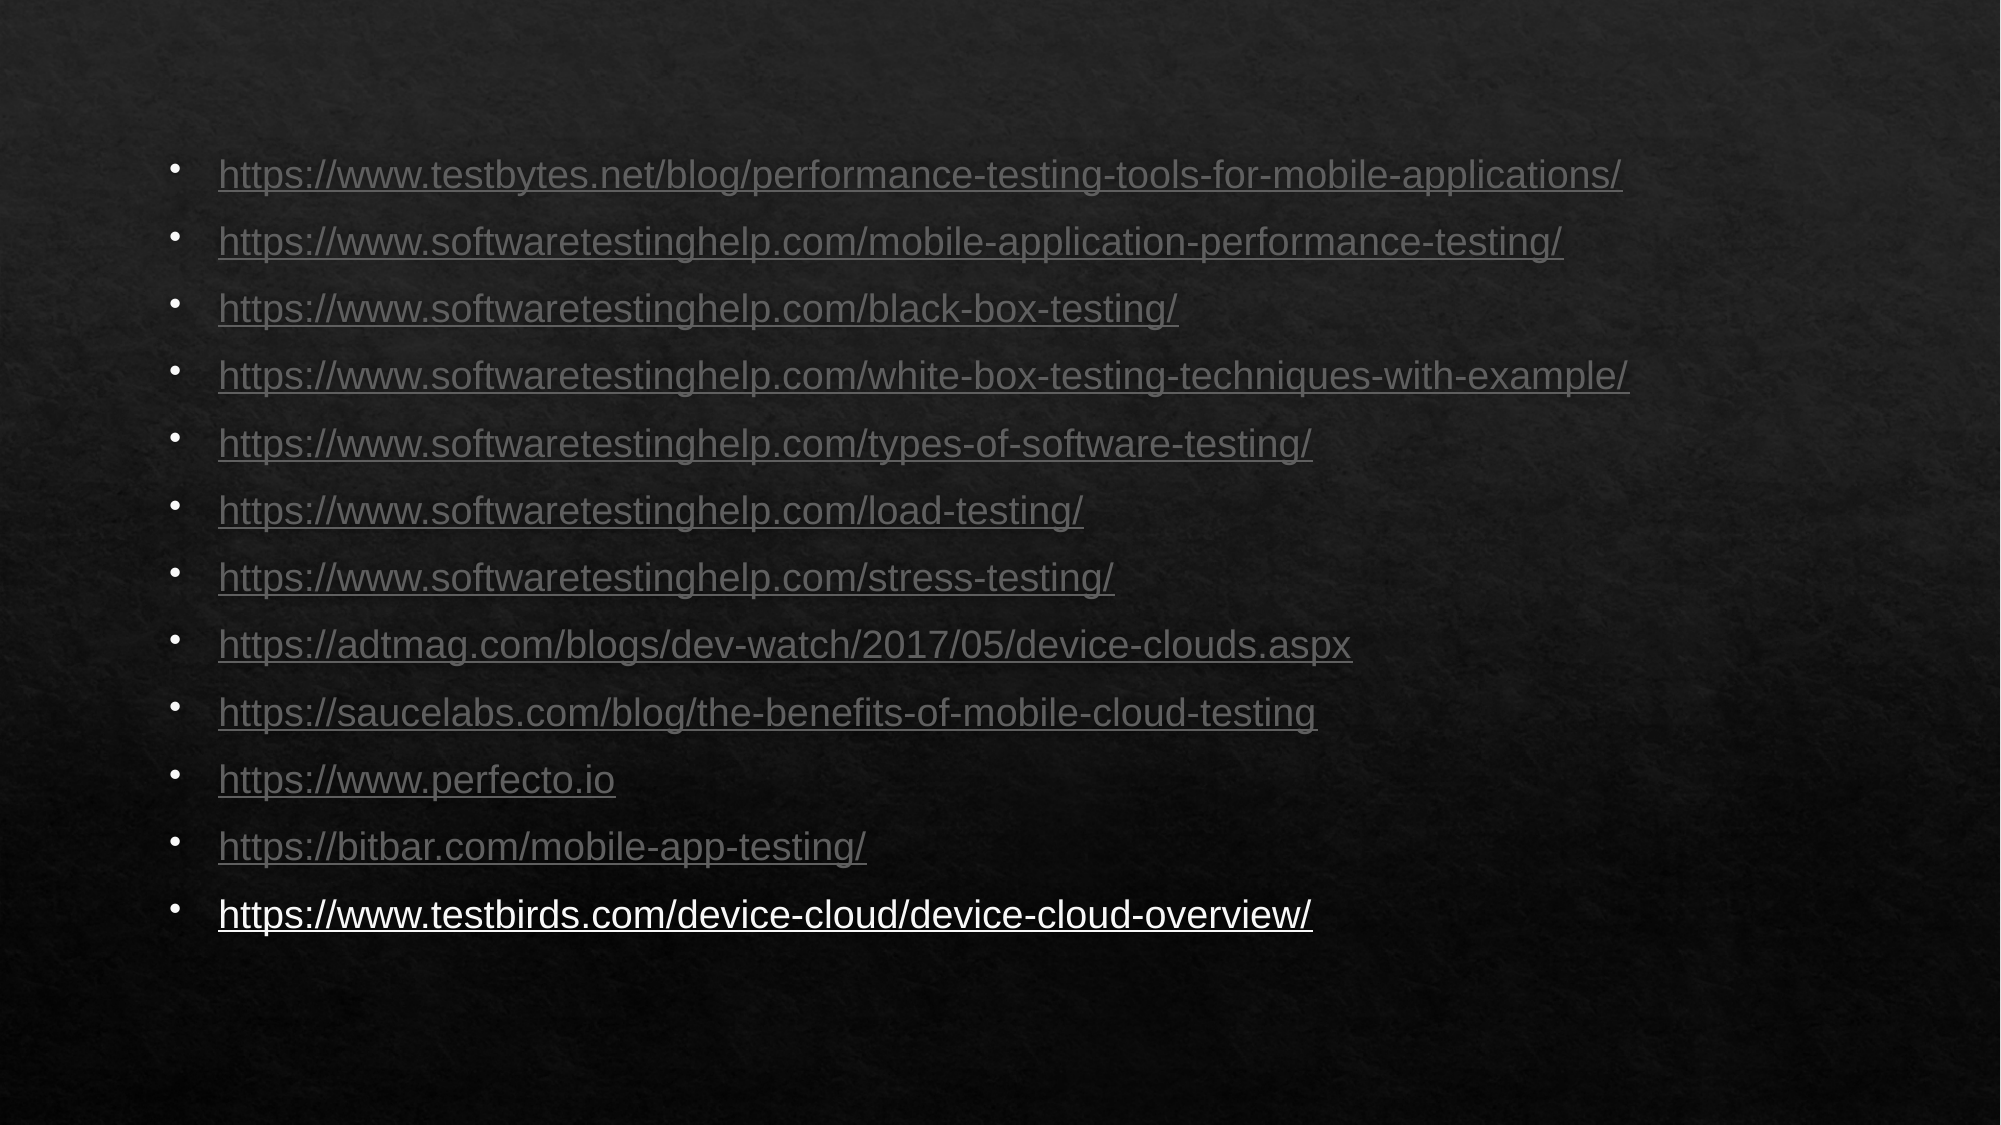

https://www.testbytes.net/blog/performance-testing-tools-for-mobile-applications/
https://www.softwaretestinghelp.com/mobile-application-performance-testing/
https://www.softwaretestinghelp.com/black-box-testing/
https://www.softwaretestinghelp.com/white-box-testing-techniques-with-example/
https://www.softwaretestinghelp.com/types-of-software-testing/
https://www.softwaretestinghelp.com/load-testing/
https://www.softwaretestinghelp.com/stress-testing/
https://adtmag.com/blogs/dev-watch/2017/05/device-clouds.aspx
https://saucelabs.com/blog/the-benefits-of-mobile-cloud-testing
https://www.perfecto.io
https://bitbar.com/mobile-app-testing/
https://www.testbirds.com/device-cloud/device-cloud-overview/